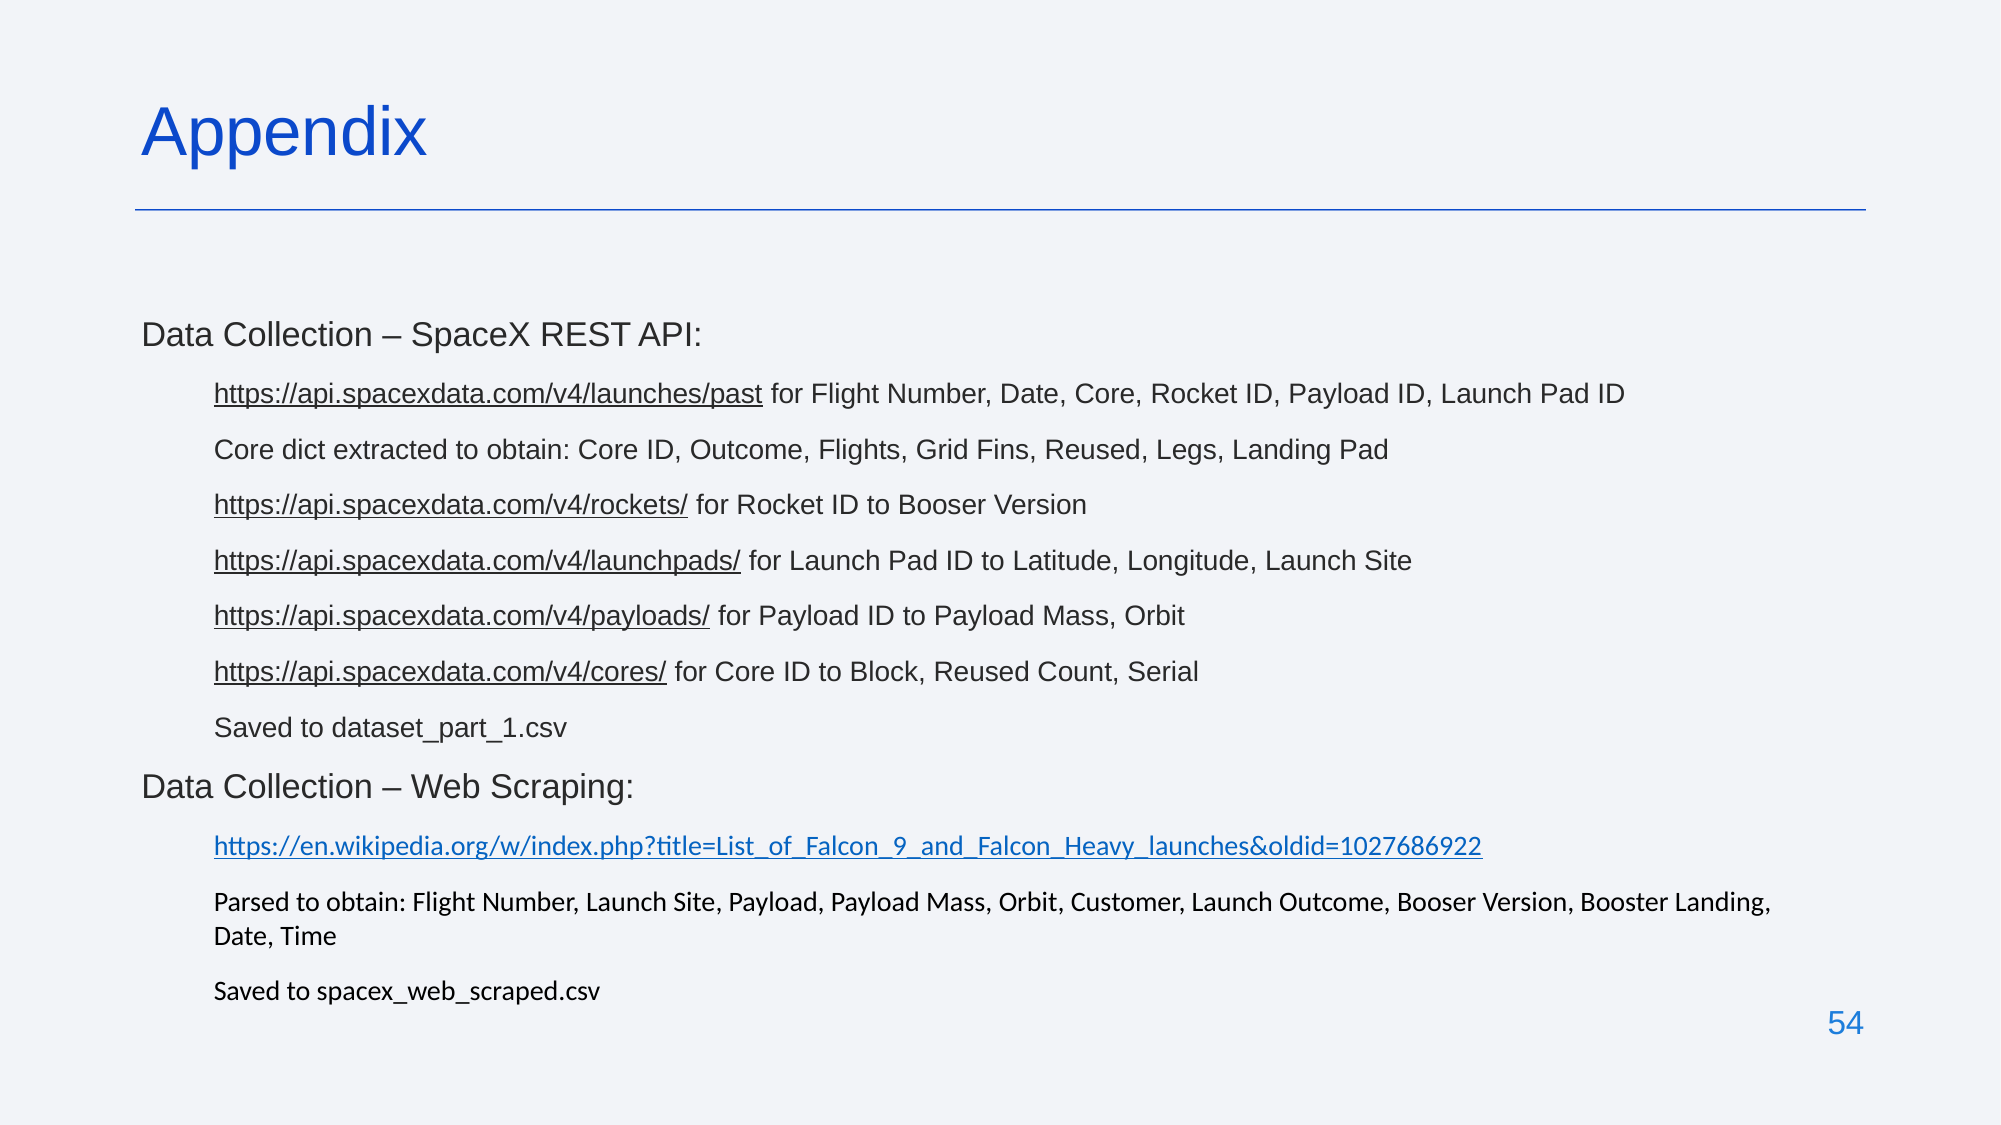

Appendix
Data Collection – SpaceX REST API:
https://api.spacexdata.com/v4/launches/past for Flight Number, Date, Core, Rocket ID, Payload ID, Launch Pad ID
Core dict extracted to obtain: Core ID, Outcome, Flights, Grid Fins, Reused, Legs, Landing Pad
https://api.spacexdata.com/v4/rockets/ for Rocket ID to Booser Version
https://api.spacexdata.com/v4/launchpads/ for Launch Pad ID to Latitude, Longitude, Launch Site
https://api.spacexdata.com/v4/payloads/ for Payload ID to Payload Mass, Orbit
https://api.spacexdata.com/v4/cores/ for Core ID to Block, Reused Count, Serial
Saved to dataset_part_1.csv
Data Collection – Web Scraping:
https://en.wikipedia.org/w/index.php?title=List_of_Falcon_9_and_Falcon_Heavy_launches&oldid=1027686922
Parsed to obtain: Flight Number, Launch Site, Payload, Payload Mass, Orbit, Customer, Launch Outcome, Booser Version, Booster Landing, Date, Time
Saved to spacex_web_scraped.csv
54